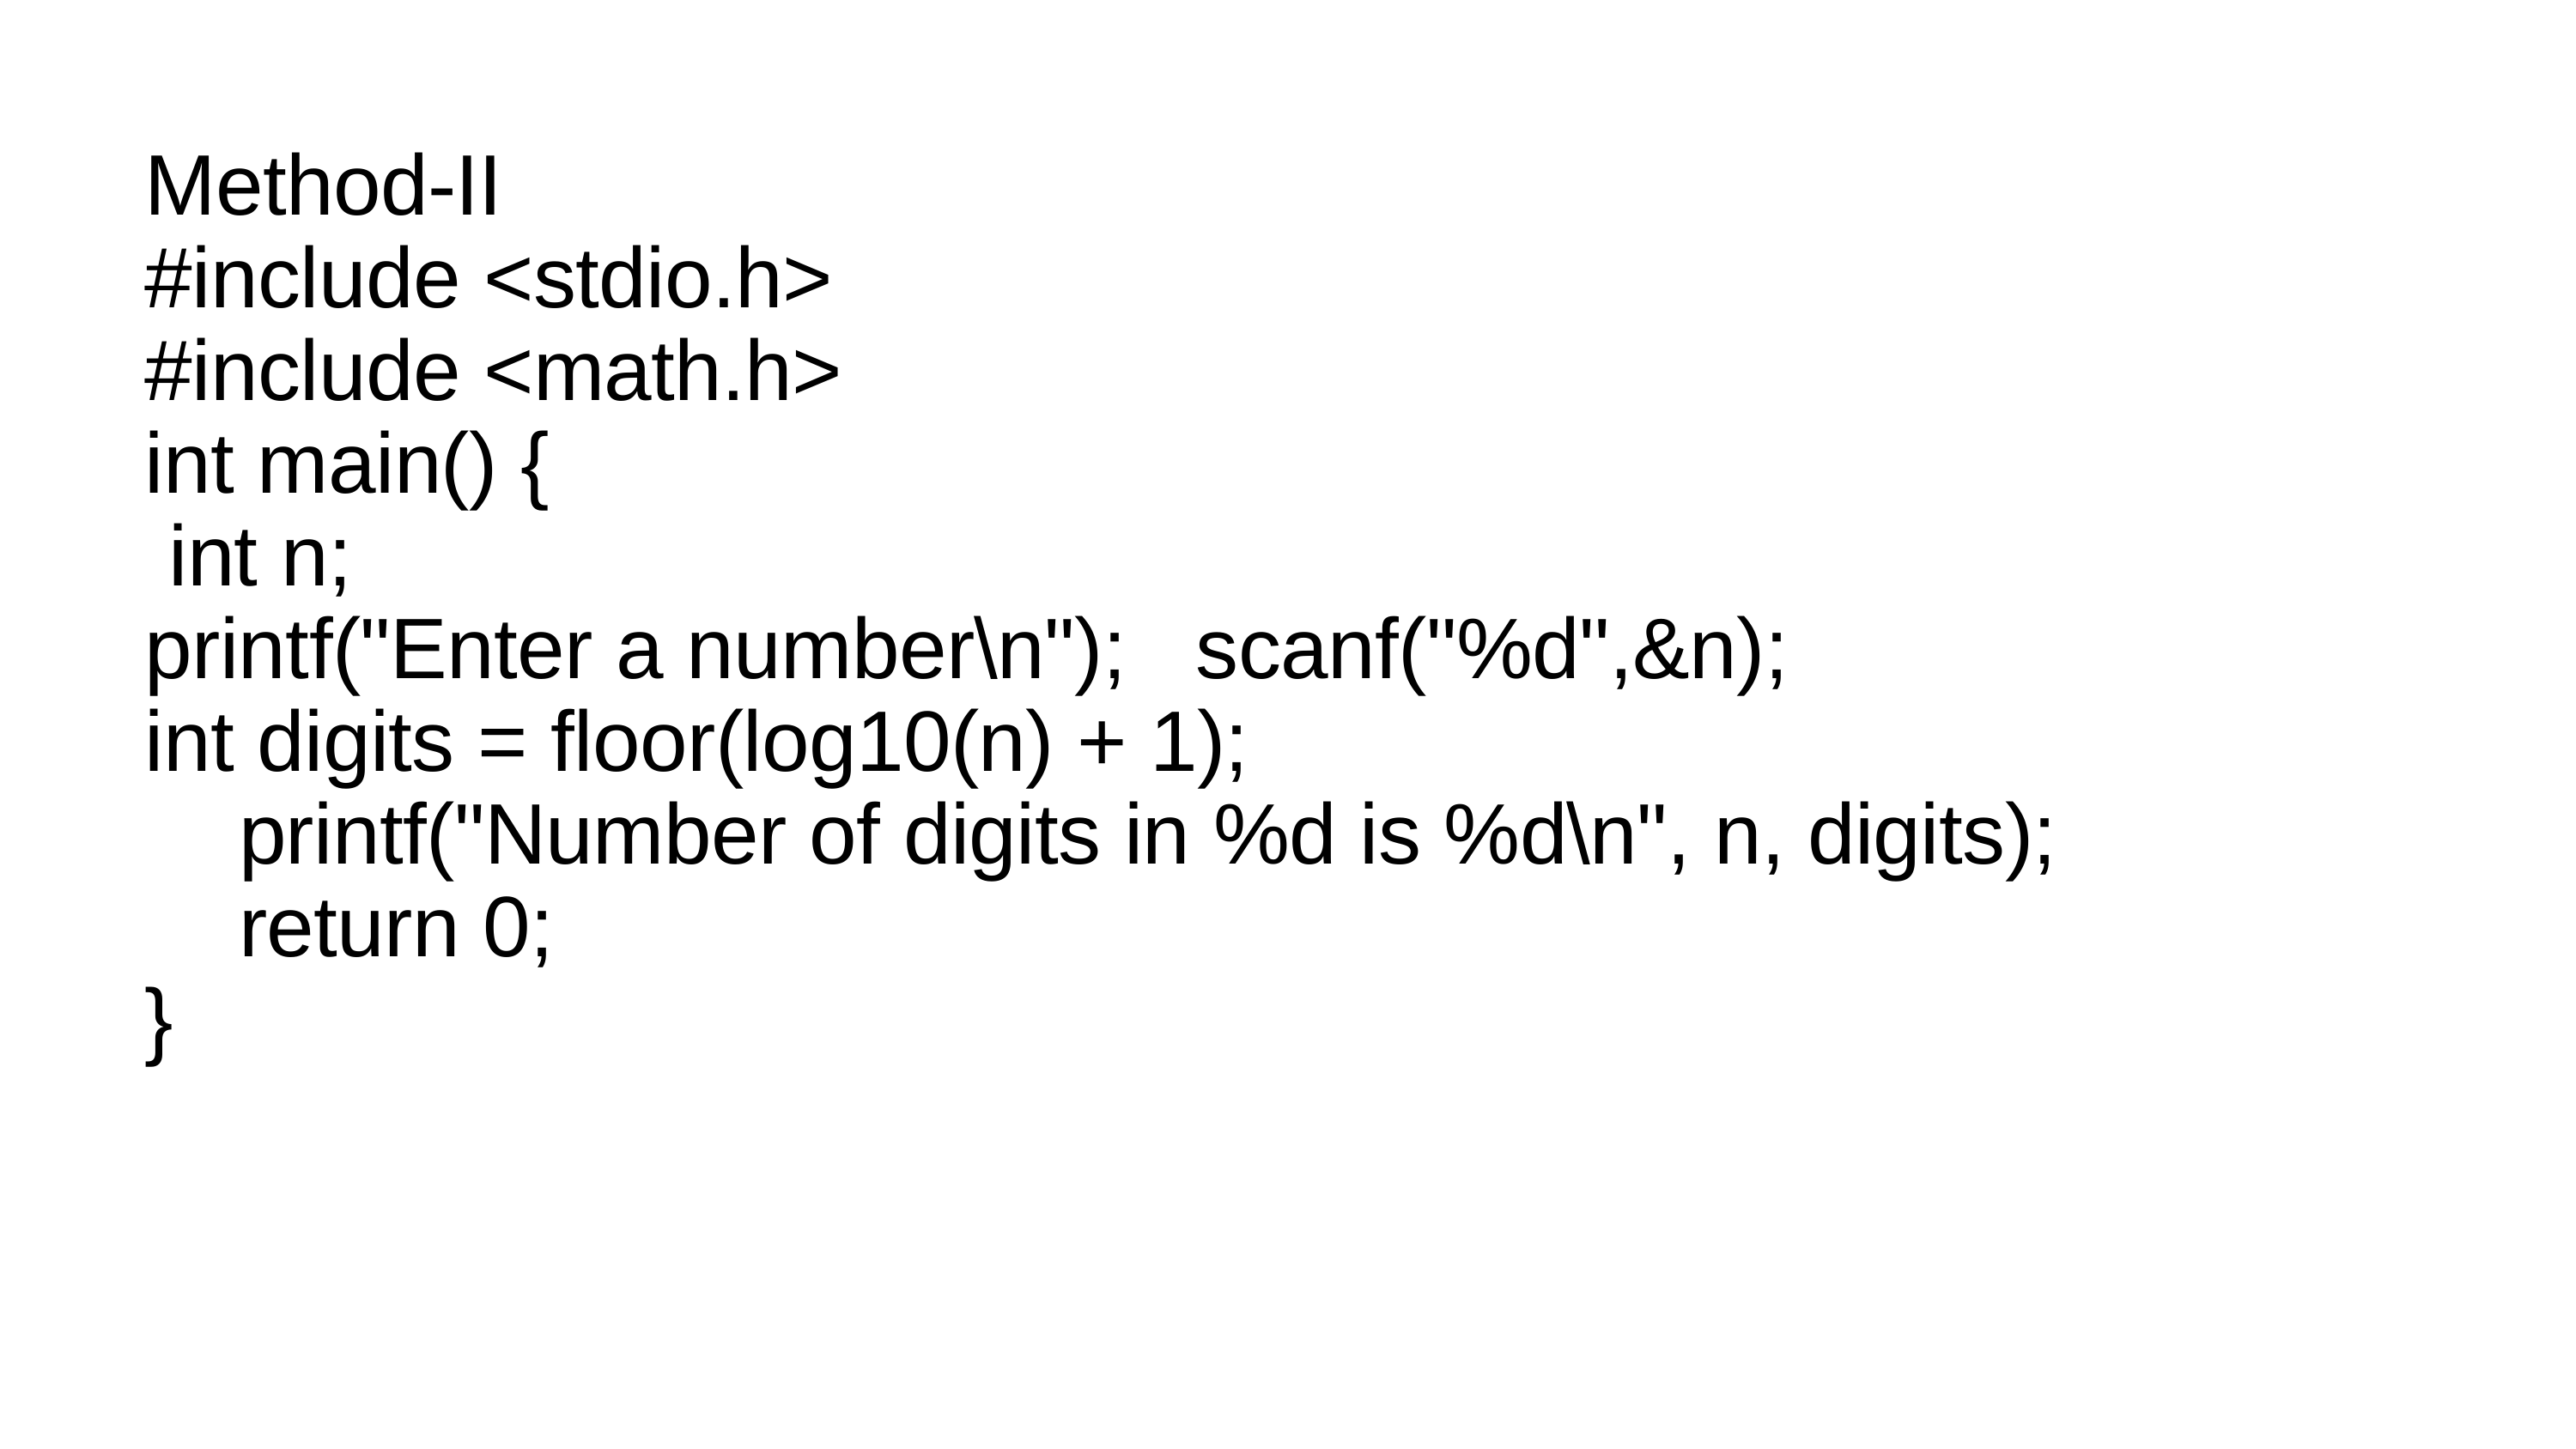

Method-II
#include <stdio.h>
#include <math.h>
int main() {
 int n;
printf("Enter a number\n");   scanf("%d",&n);
int digits = floor(log10(n) + 1);
    printf("Number of digits in %d is %d\n", n, digits);
    return 0;
}